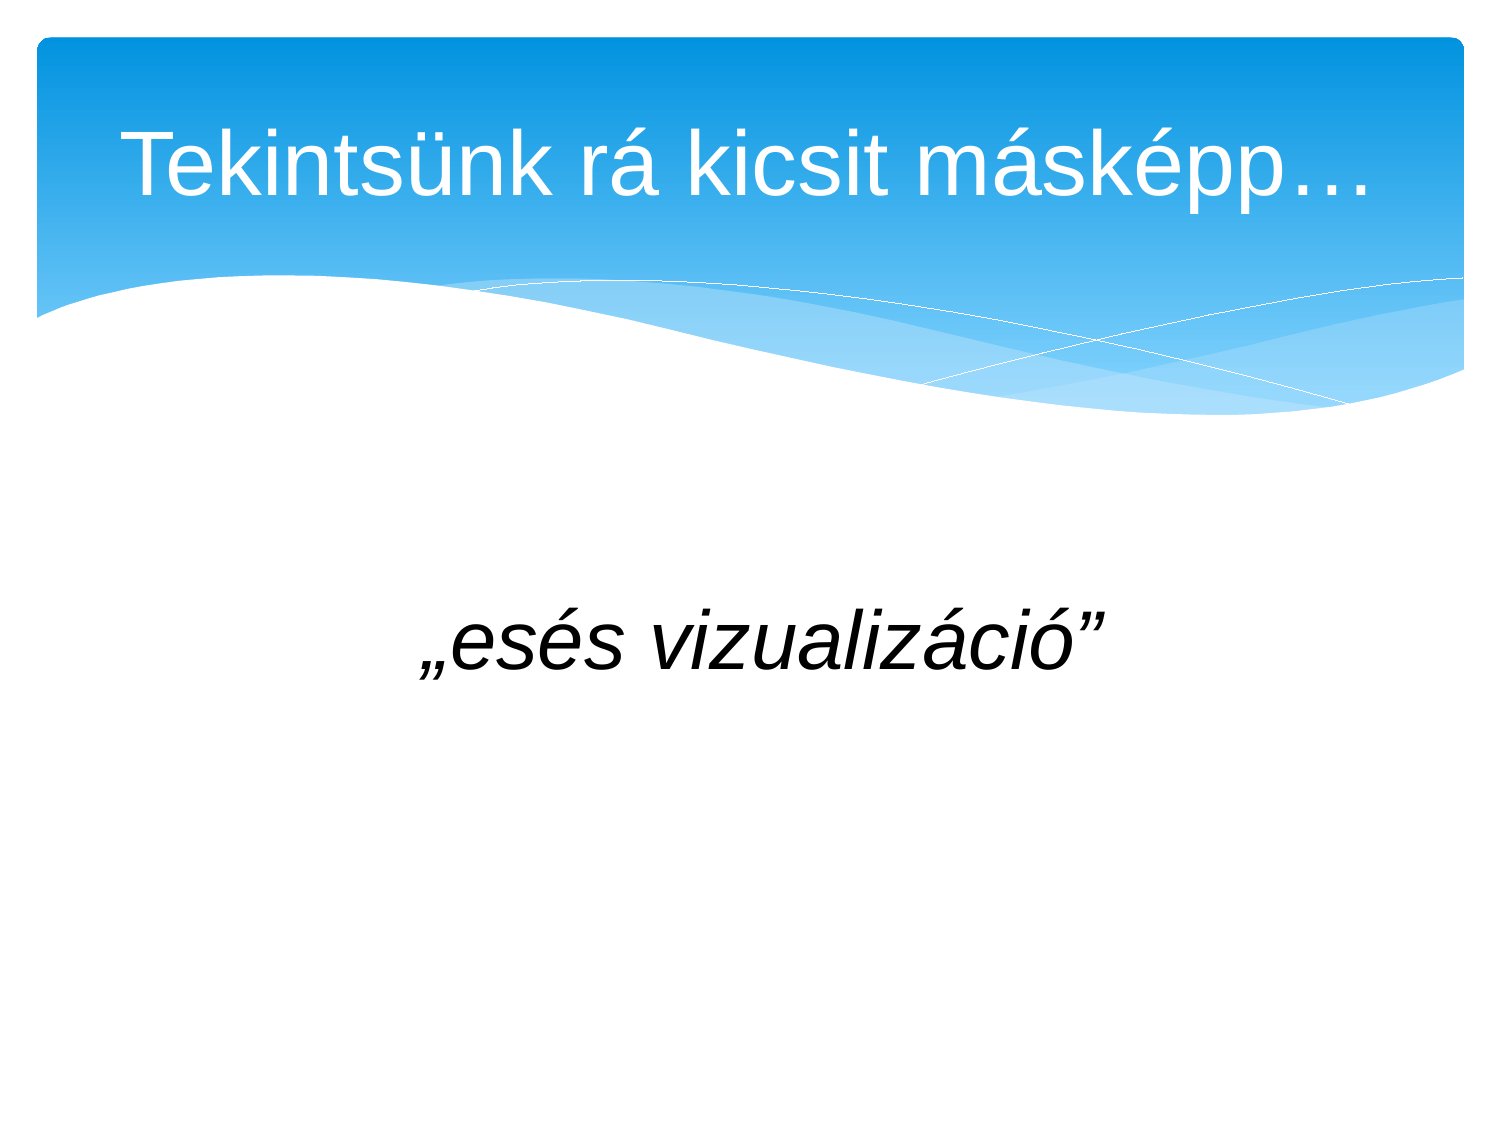

# Tekintsünk rá kicsit másképp…
„esés vizualizáció”